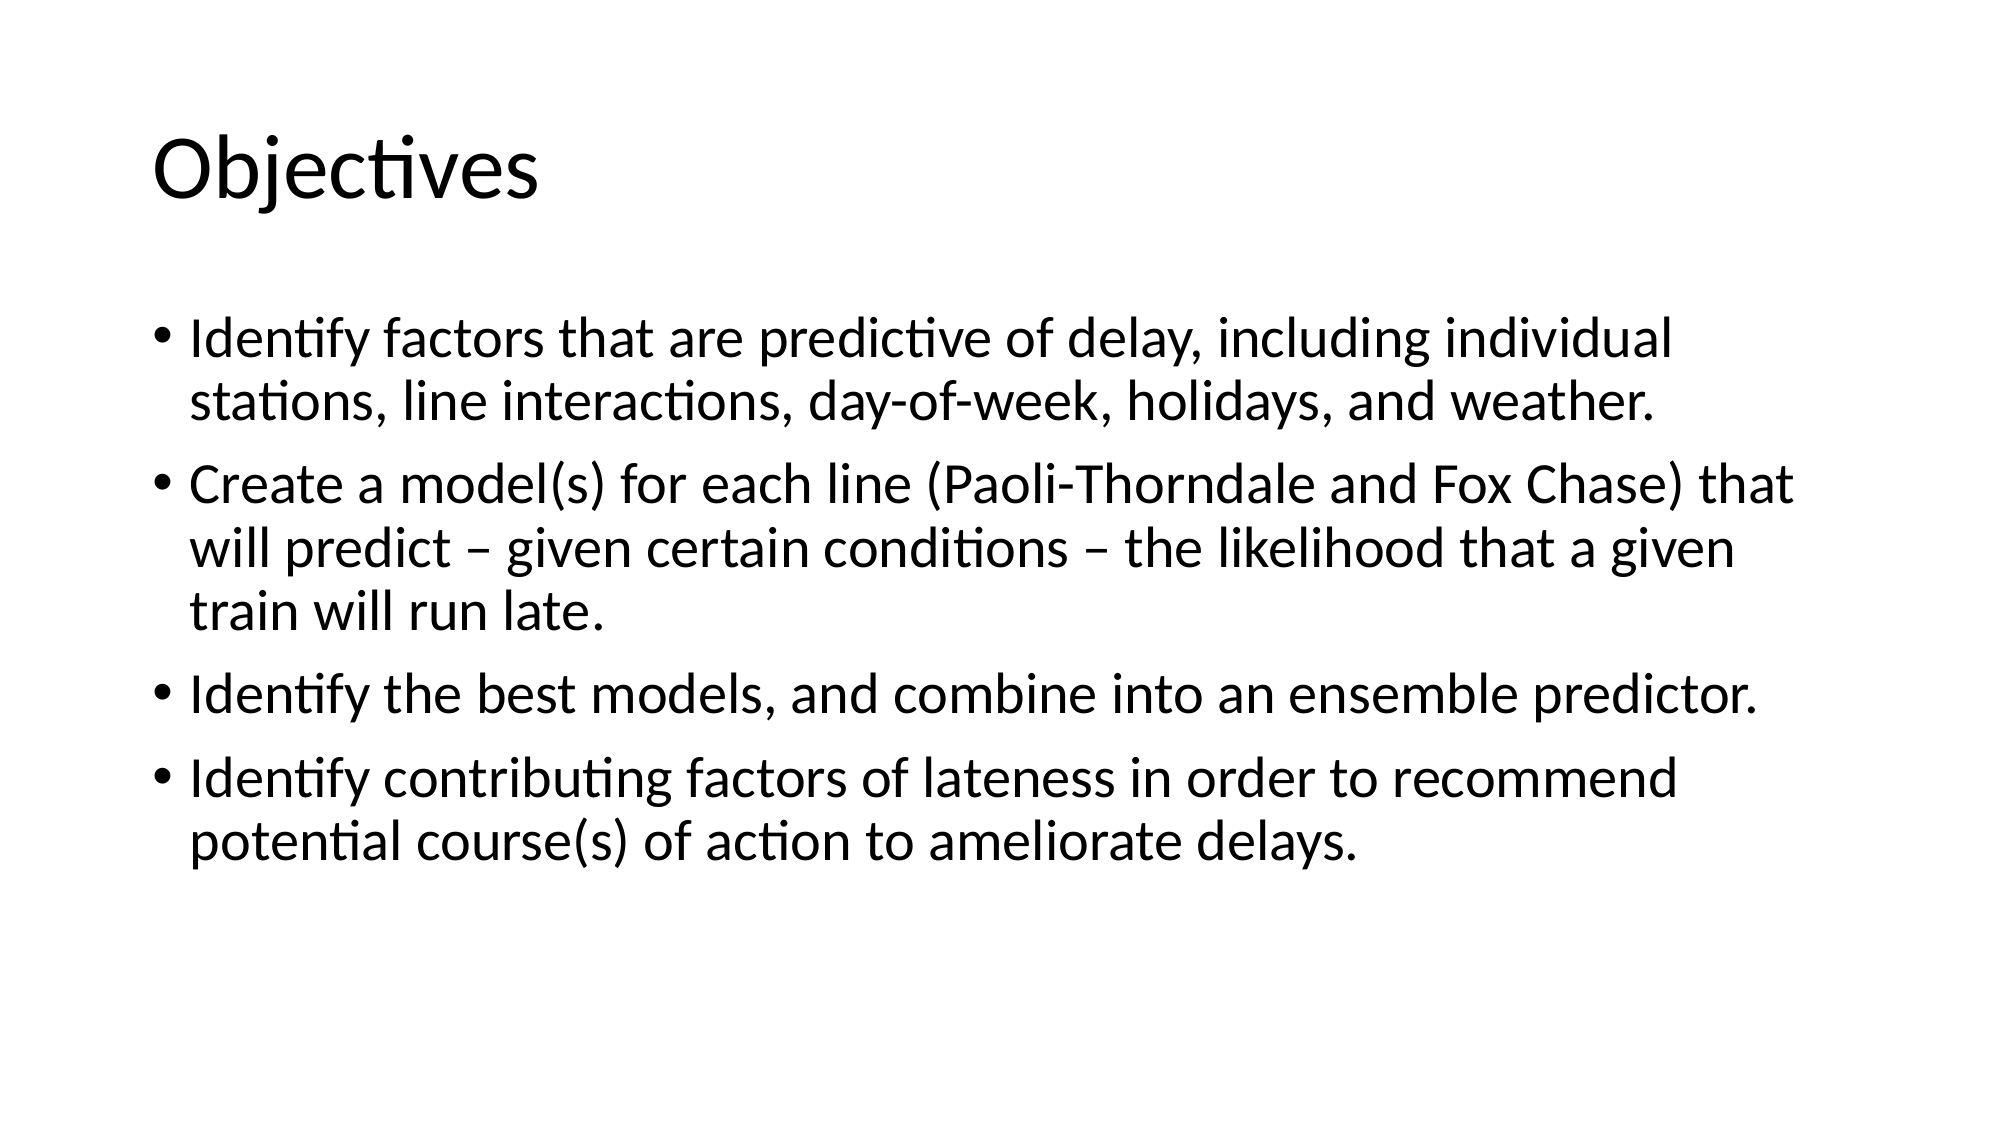

# Objectives
Identify factors that are predictive of delay, including individual stations, line interactions, day-of-week, holidays, and weather.
Create a model(s) for each line (Paoli-Thorndale and Fox Chase) that will predict – given certain conditions – the likelihood that a given train will run late.
Identify the best models, and combine into an ensemble predictor.
Identify contributing factors of lateness in order to recommend potential course(s) of action to ameliorate delays.